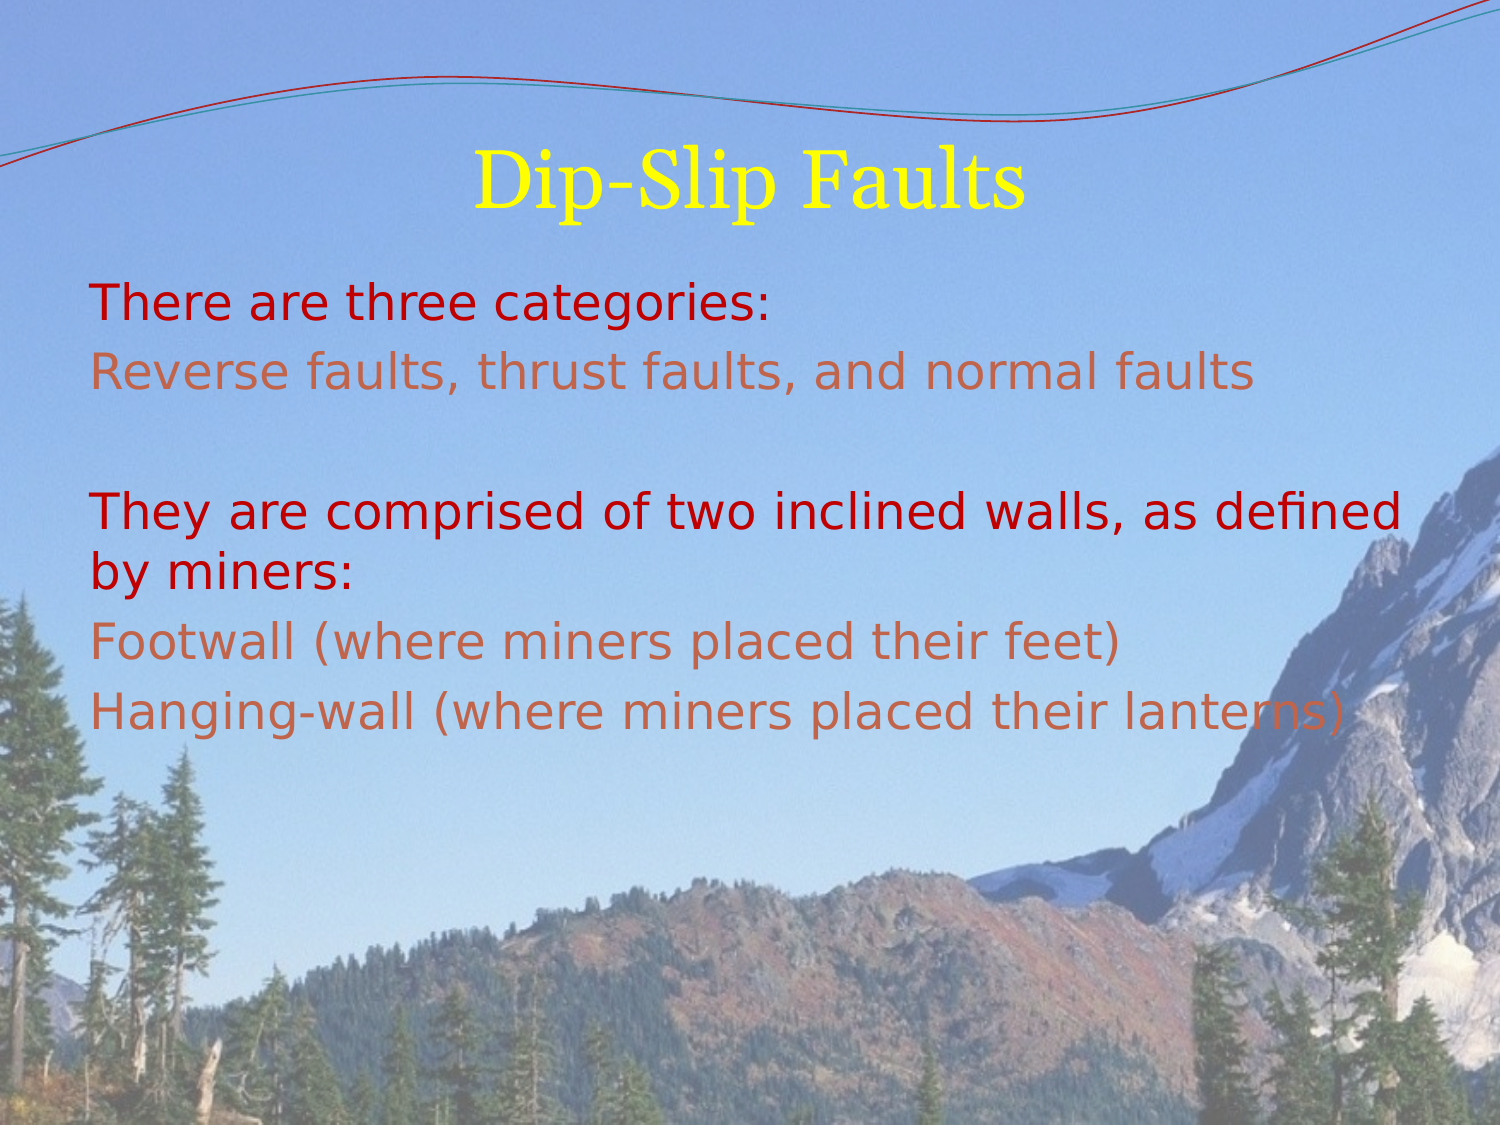

# Dip-Slip Faults
There are three categories:
Reverse faults, thrust faults, and normal faults

They are comprised of two inclined walls, as defined by miners:
Footwall (where miners placed their feet)
Hanging-wall (where miners placed their lanterns)